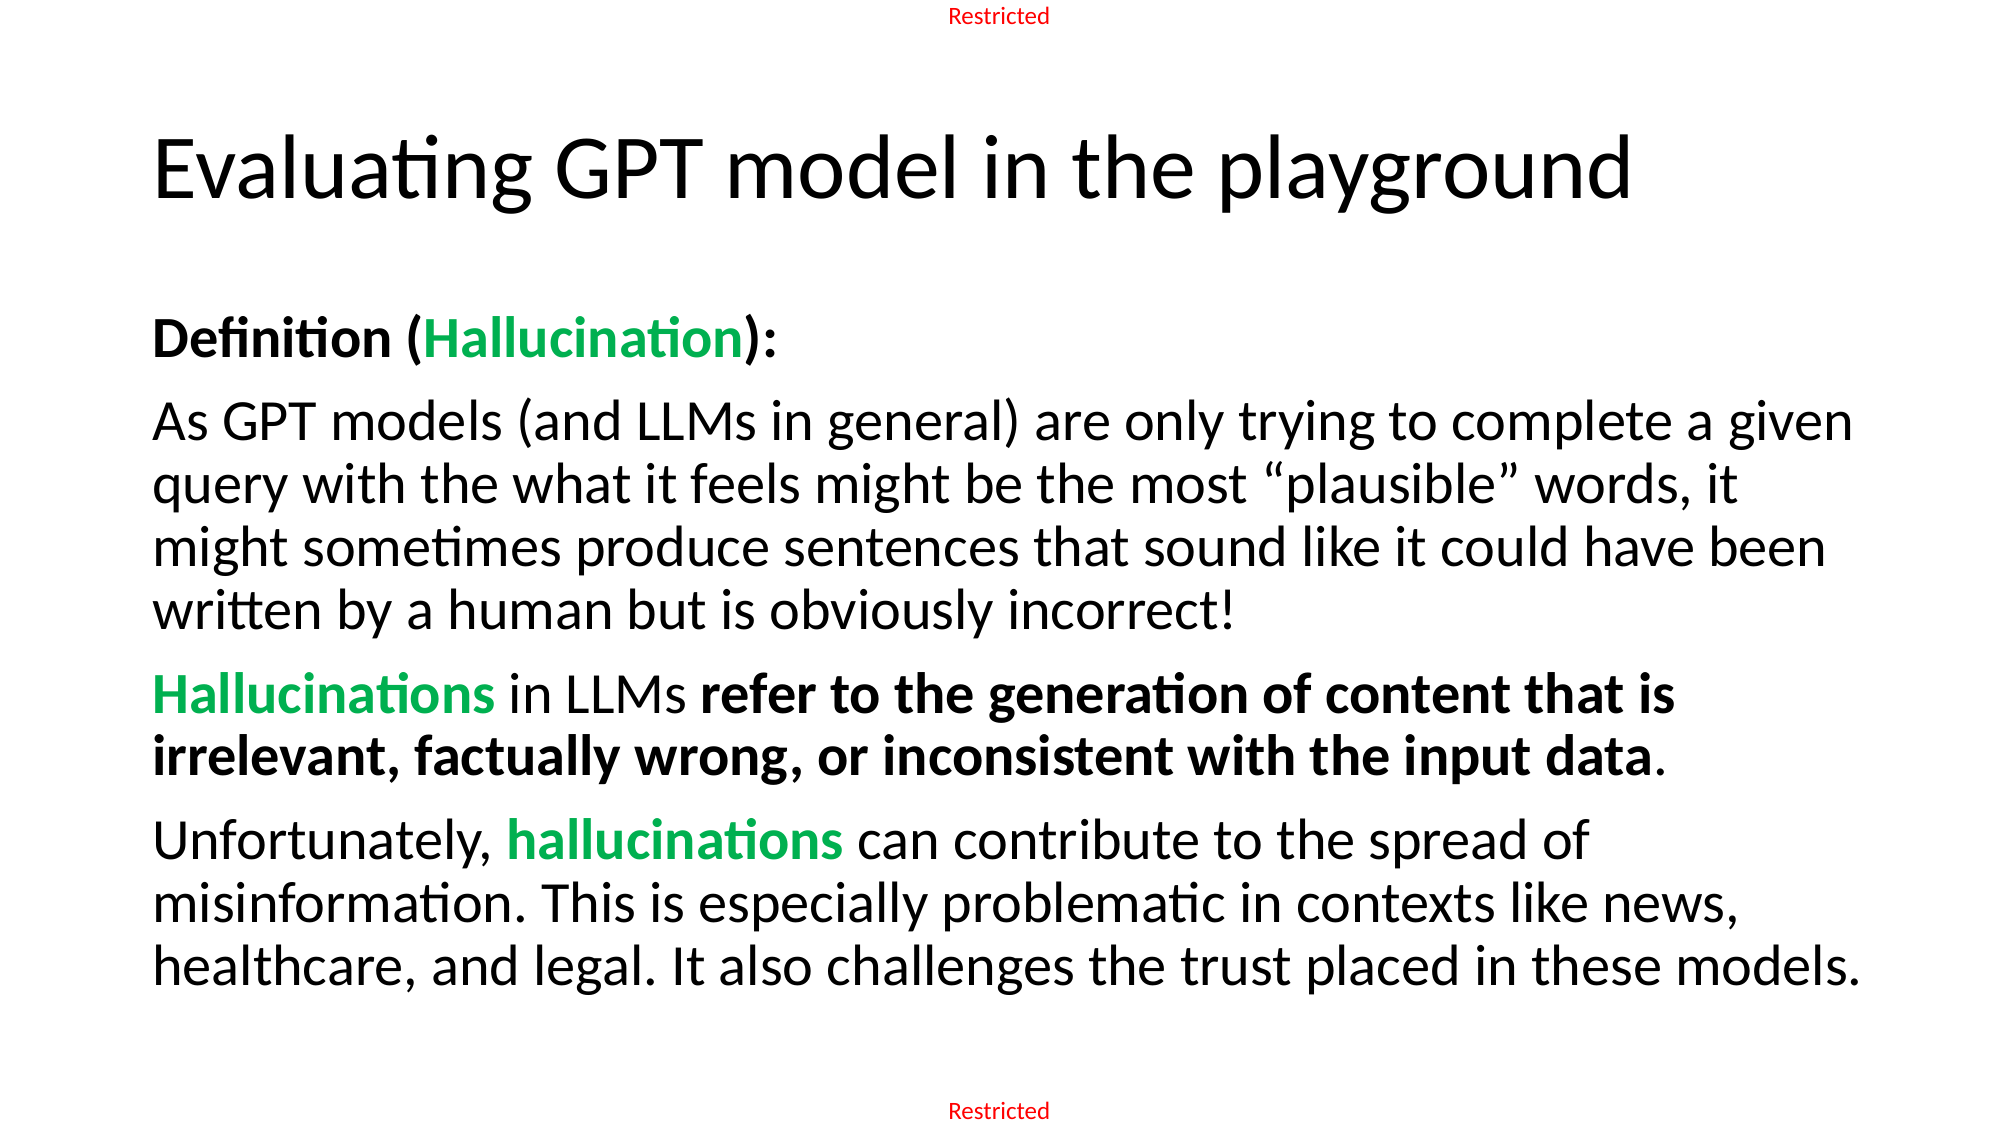

# Evaluating GPT model in the playground
Definition (Hallucination):
As GPT models (and LLMs in general) are only trying to complete a given query with the what it feels might be the most “plausible” words, it might sometimes produce sentences that sound like it could have been written by a human but is obviously incorrect!
Hallucinations in LLMs refer to the generation of content that is irrelevant, factually wrong, or inconsistent with the input data.
Unfortunately, hallucinations can contribute to the spread of misinformation. This is especially problematic in contexts like news, healthcare, and legal. It also challenges the trust placed in these models.